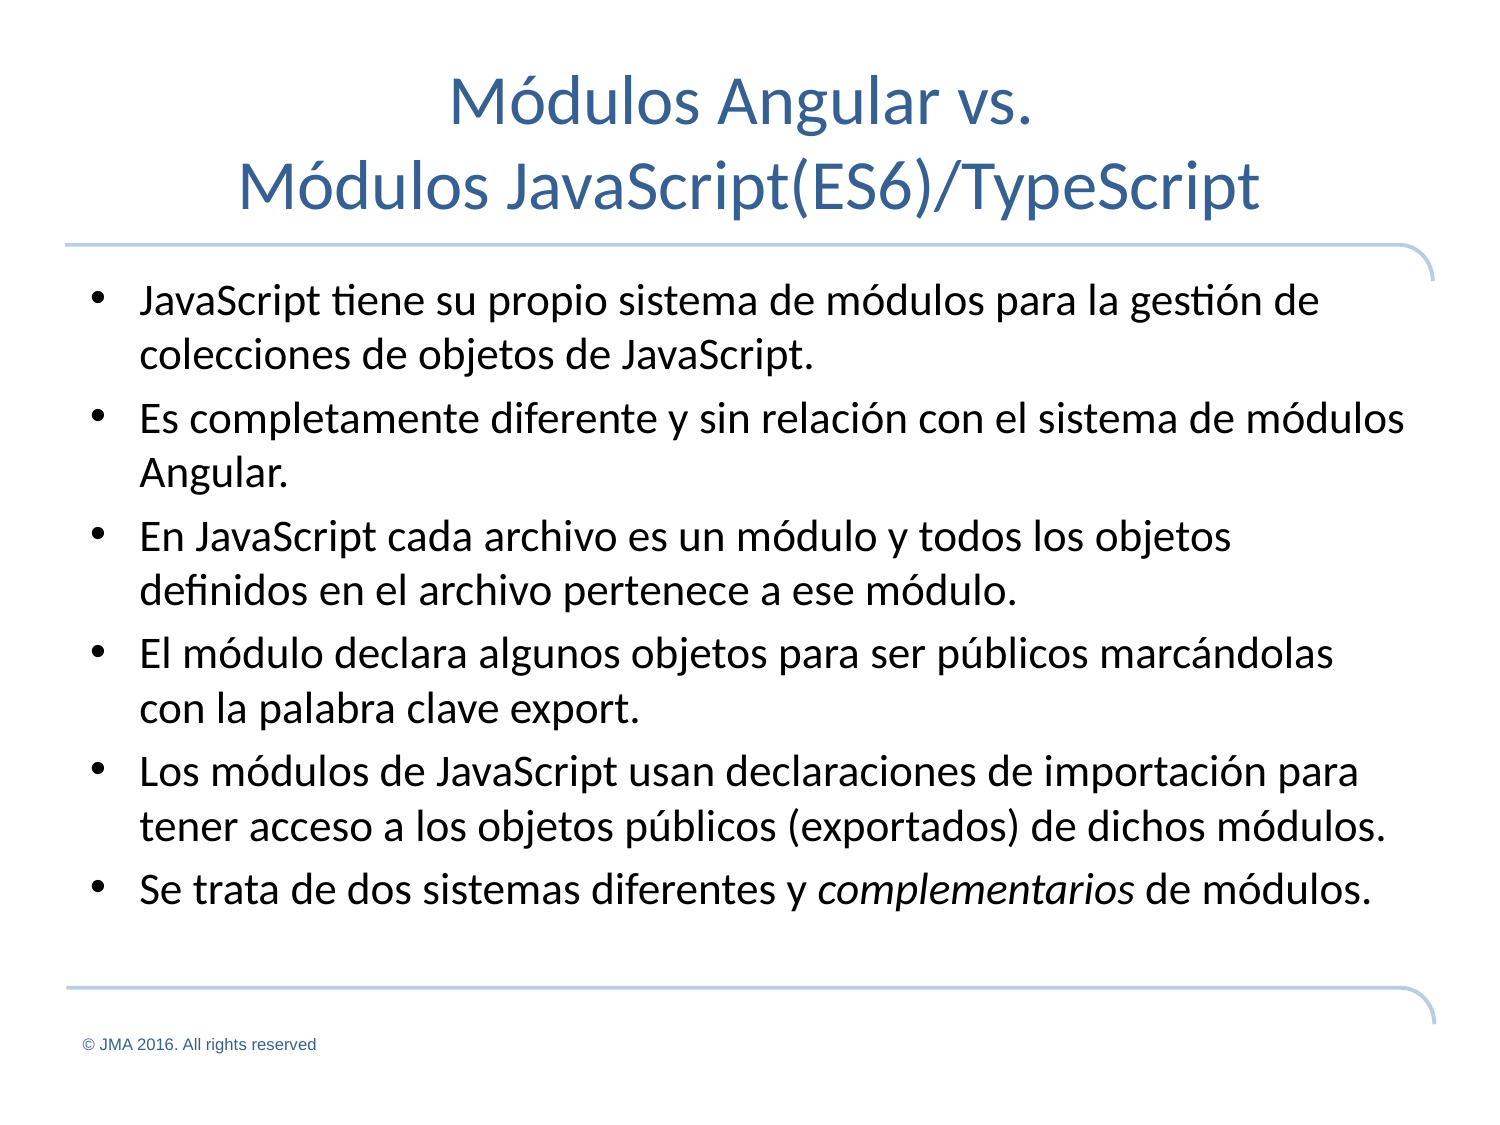

# Módulos Angular vs. Módulos JavaScript(ES6)/TypeScript
JavaScript tiene su propio sistema de módulos para la gestión de colecciones de objetos de JavaScript.
Es completamente diferente y sin relación con el sistema de módulos Angular.
En JavaScript cada archivo es un módulo y todos los objetos definidos en el archivo pertenece a ese módulo.
El módulo declara algunos objetos para ser públicos marcándolas con la palabra clave export.
Los módulos de JavaScript usan declaraciones de importación para tener acceso a los objetos públicos (exportados) de dichos módulos.
Se trata de dos sistemas diferentes y complementarios de módulos.